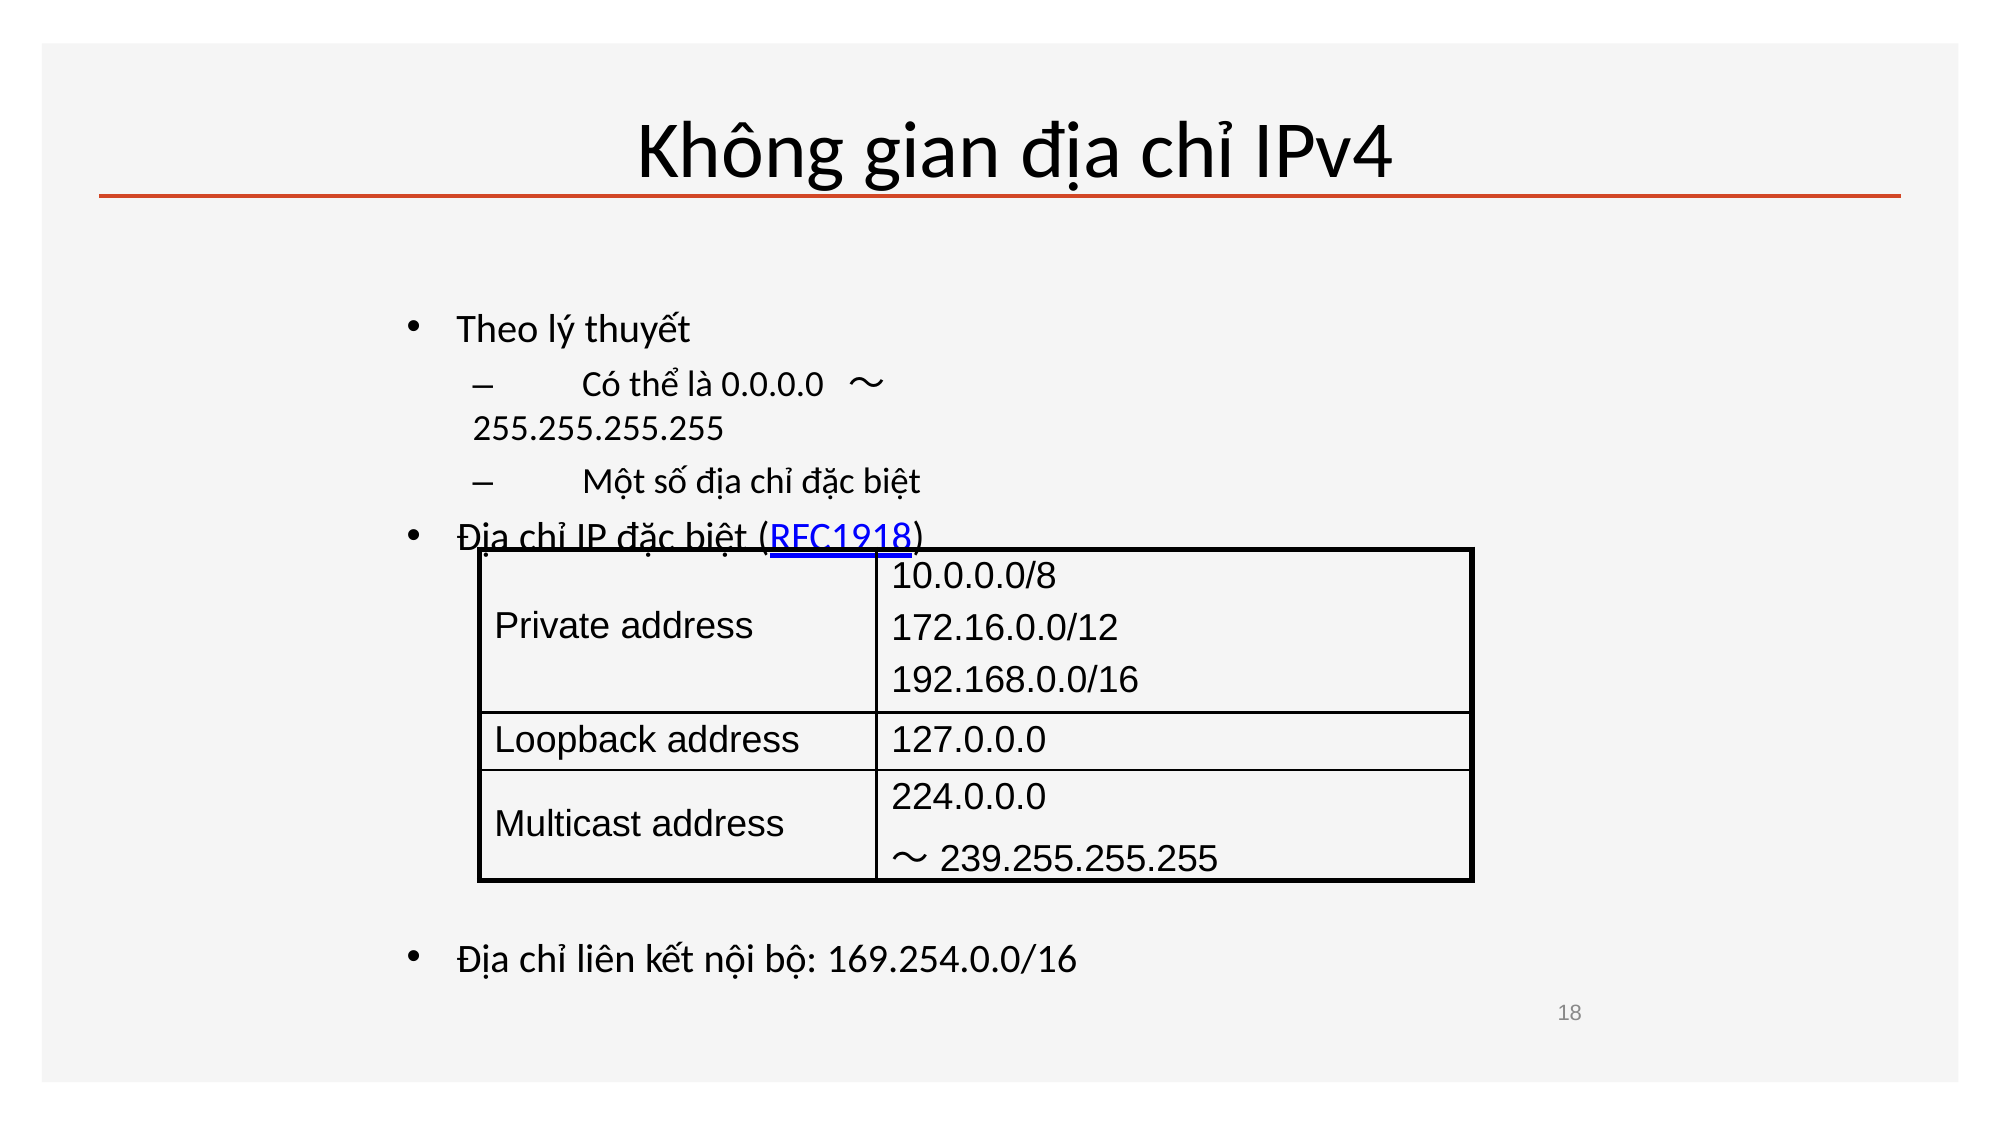

# Không gian địa chỉ IPv4
Theo lý thuyết
–	Có thể là 0.0.0.0	～	255.255.255.255
–	Một số địa chỉ đặc biệt
Địa chỉ IP đặc biệt (RFC1918)
| Private address | 10.0.0.0/8 172.16.0.0/12 192.168.0.0/16 |
| --- | --- |
| Loopback address | 127.0.0.0 |
| Multicast address | 224.0.0.0 ～239.255.255.255 |
Địa chỉ liên kết nội bộ: 169.254.0.0/16
18